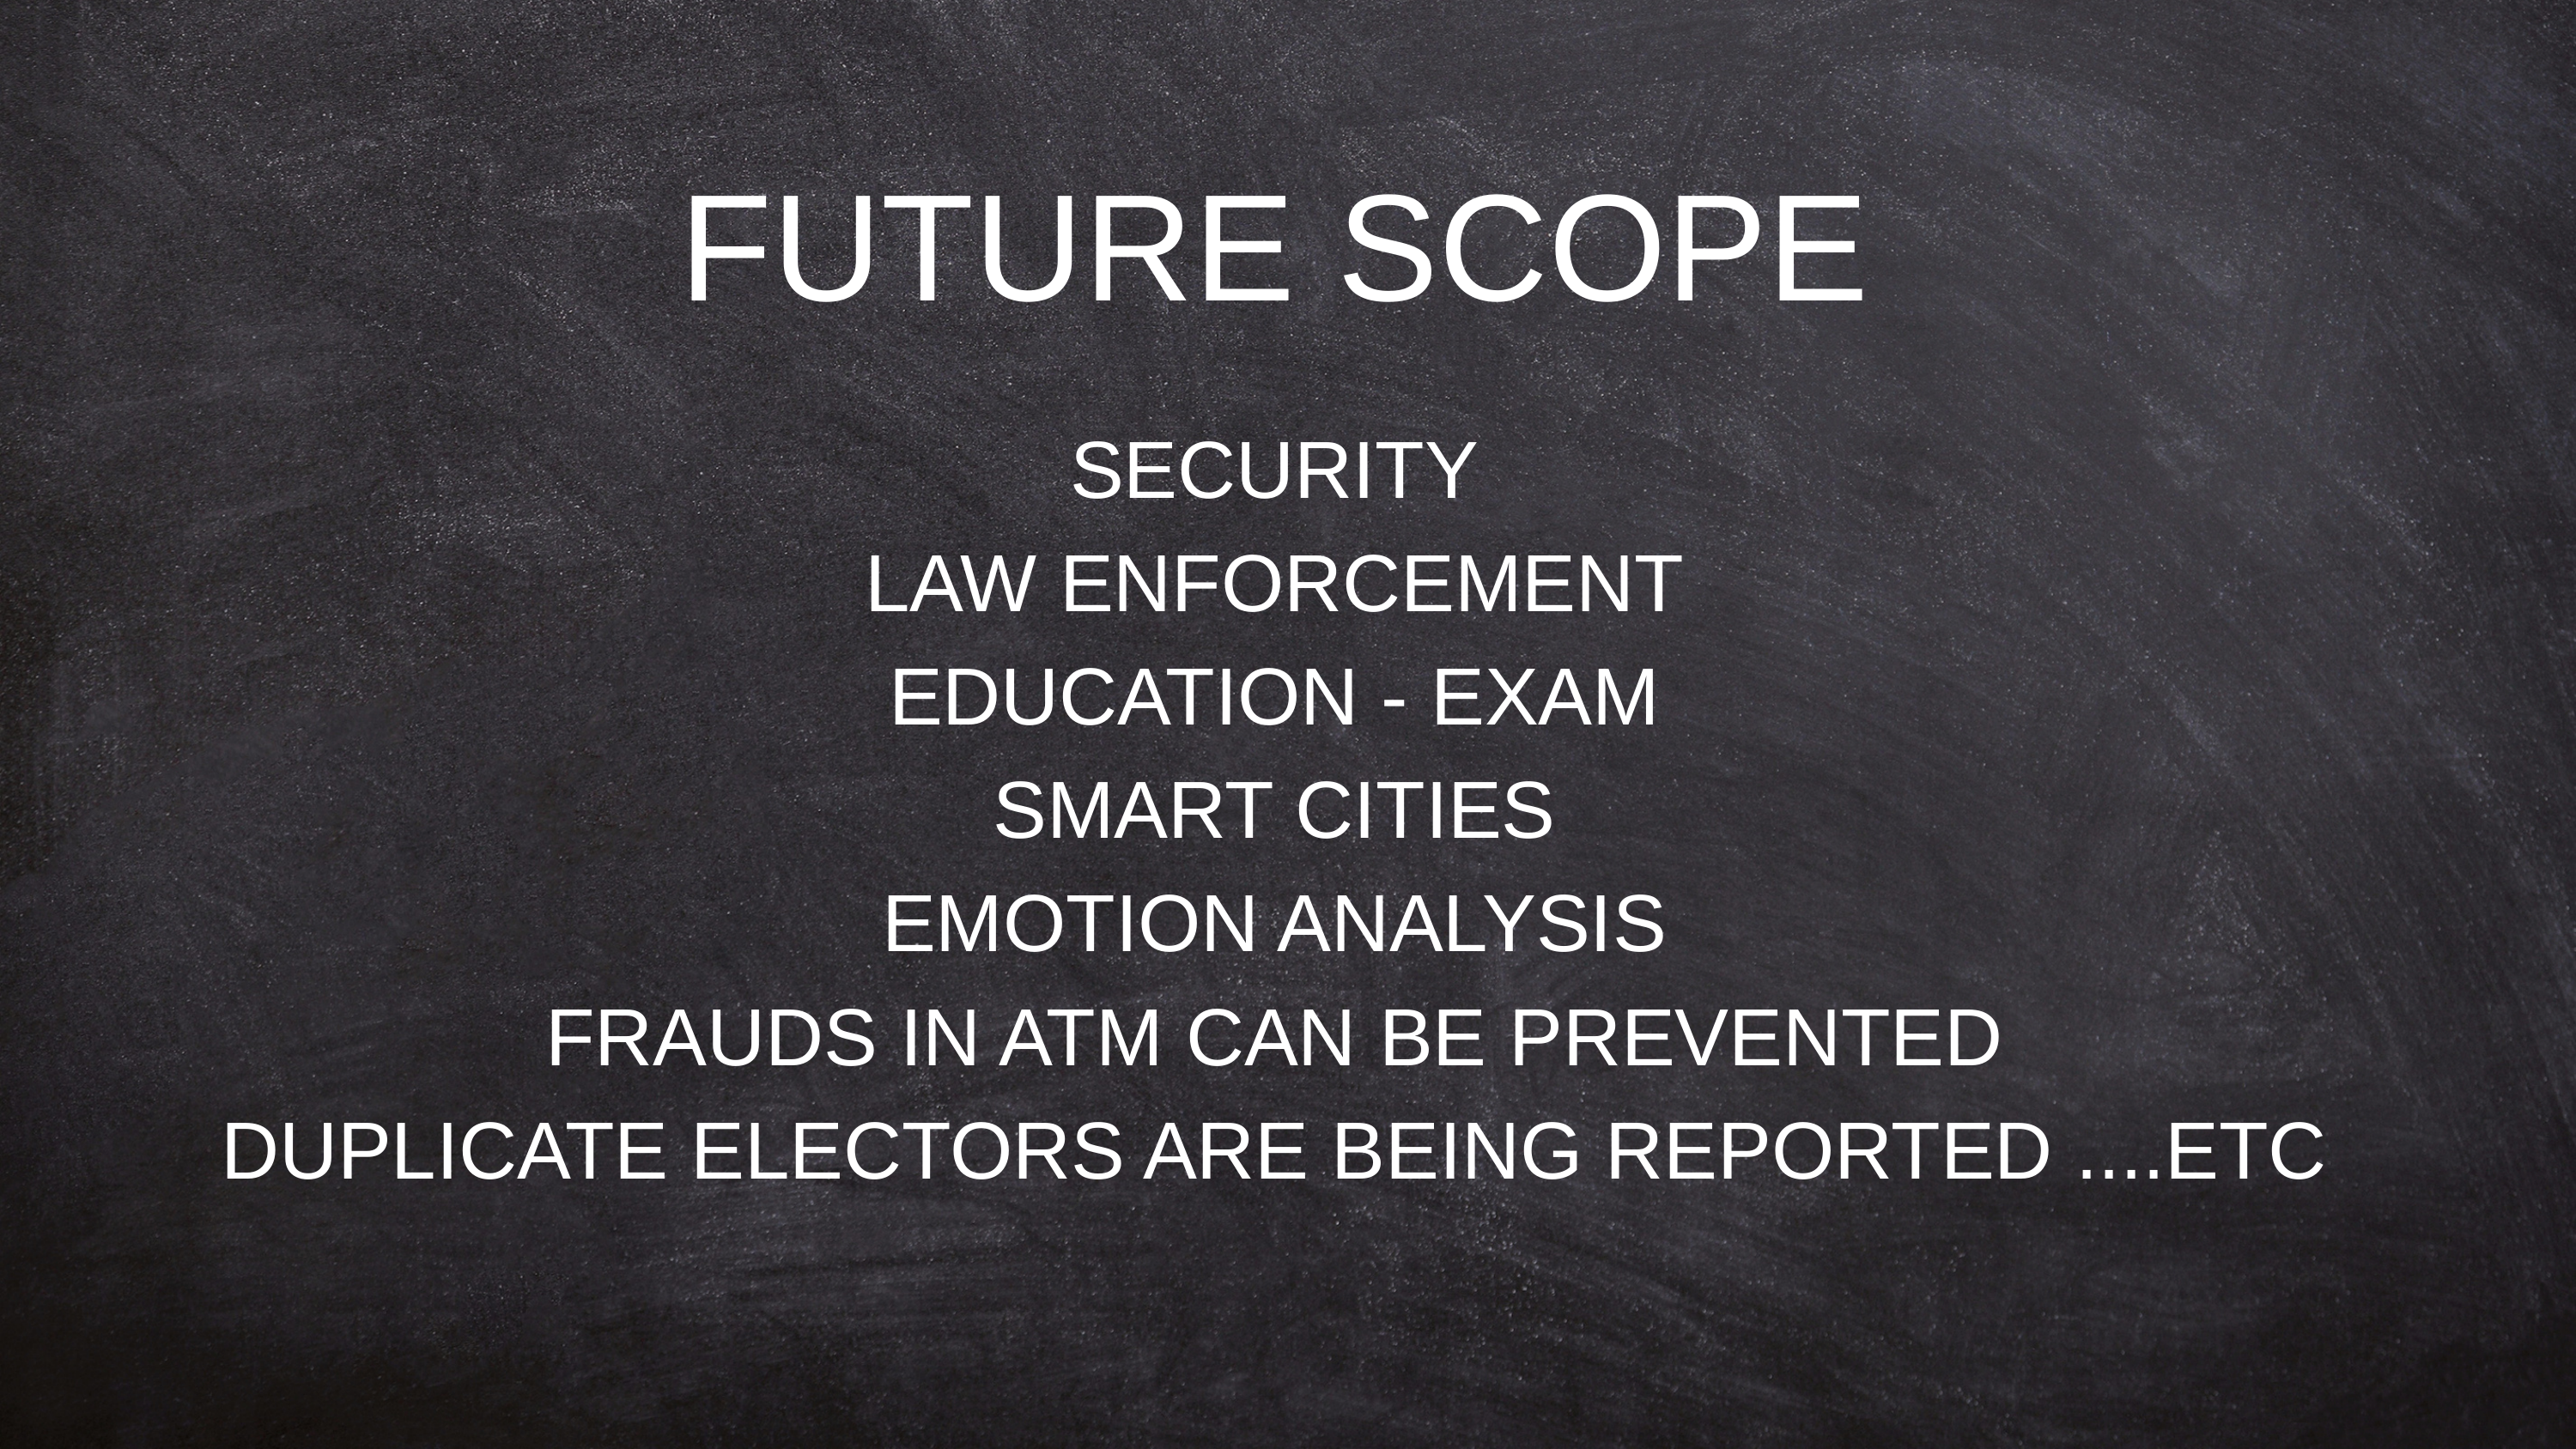

FUTURE SCOPE
SECURITY
LAW ENFORCEMENT
EDUCATION - EXAM
SMART CITIES
EMOTION ANALYSIS
FRAUDS IN ATM CAN BE PREVENTED
DUPLICATE ELECTORS ARE BEING REPORTED ....ETC